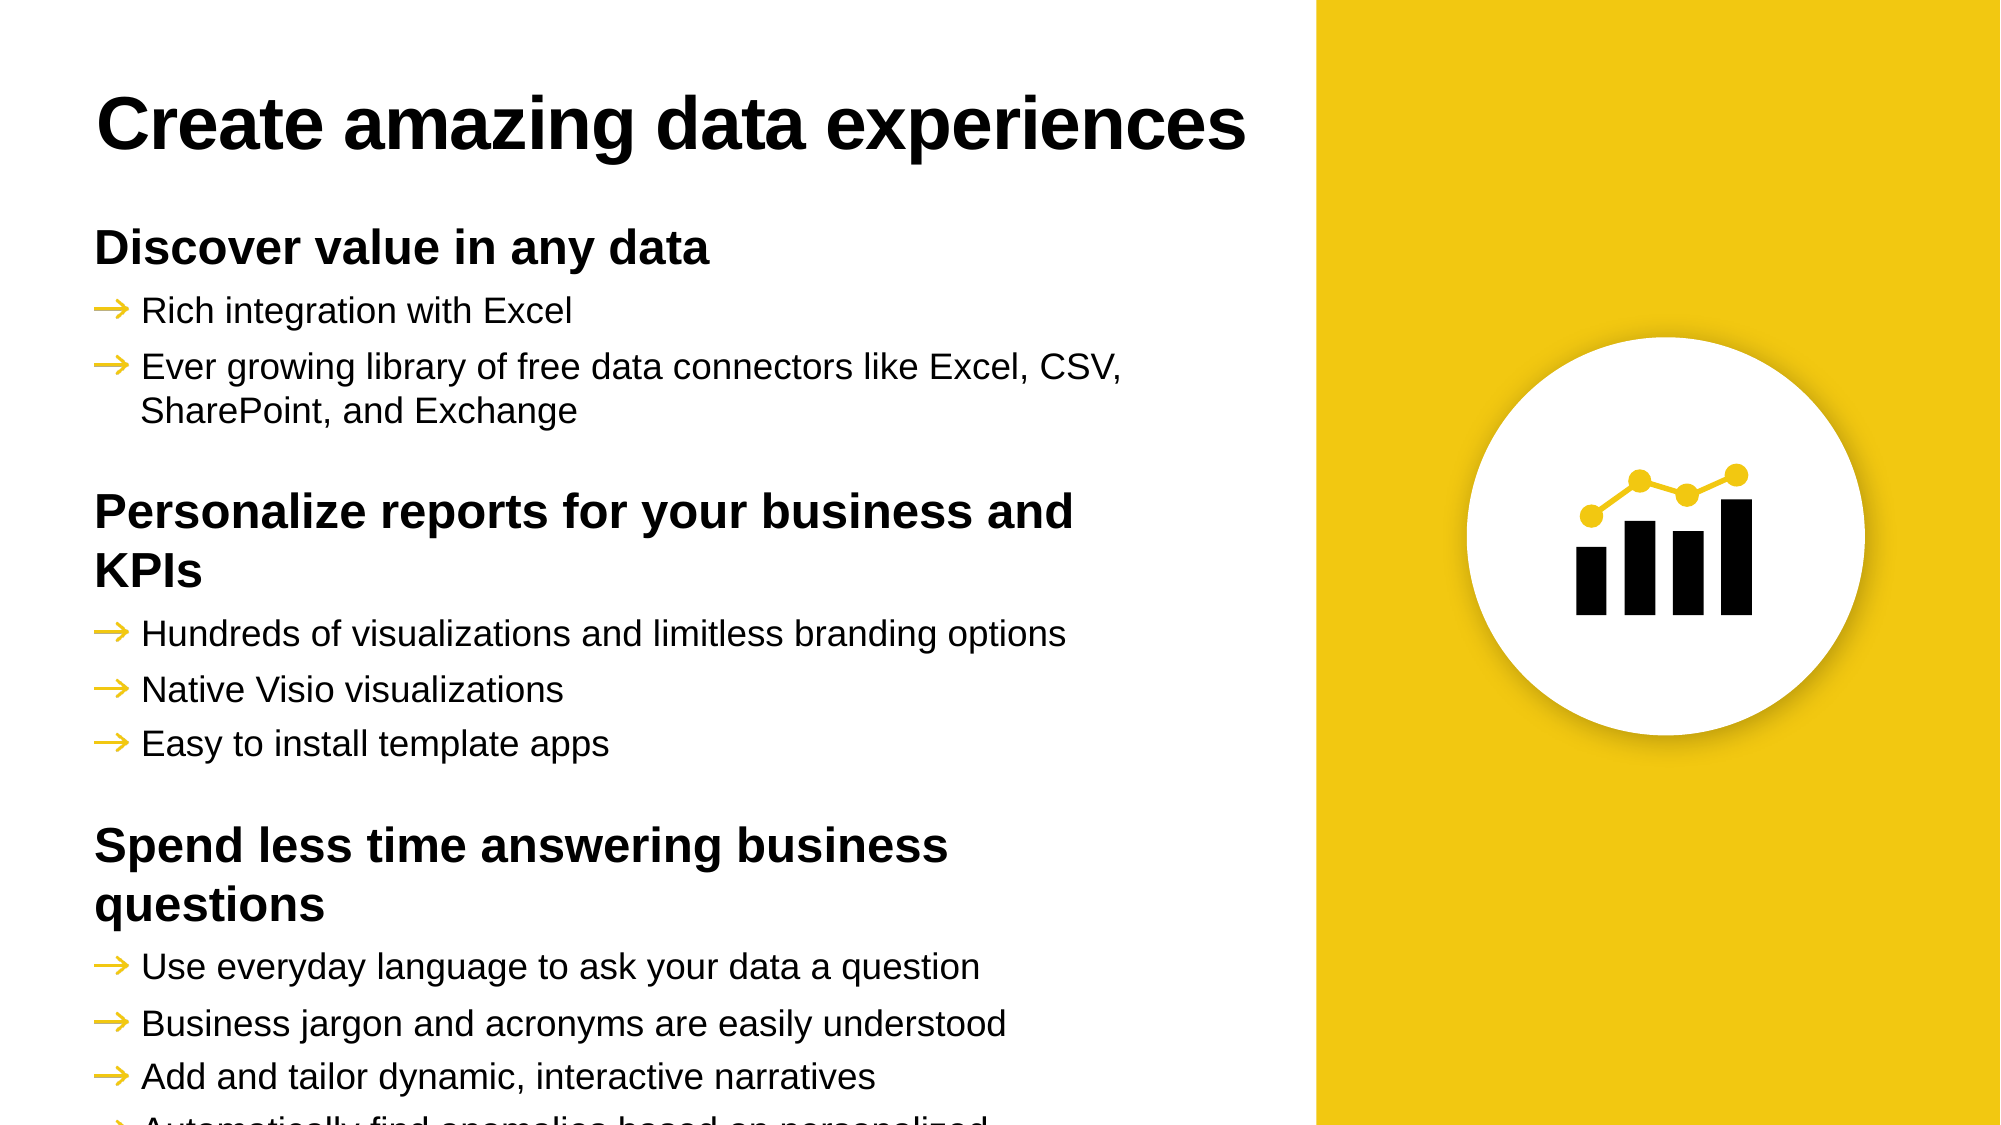

# Create amazing data experiences
Discover value in any data
Rich integration with Excel
Ever growing library of free data connectors like Excel, CSV, SharePoint, and Exchange

Personalize reports for your business and KPIs
Hundreds of visualizations and limitless branding options
Native Visio visualizations

Easy to install template apps

Spend less time answering business questions
Use everyday language to ask your data a question
Business jargon and acronyms are easily understood

Add and tailor dynamic, interactive narratives

Automatically find anomalies based on personalized parameters